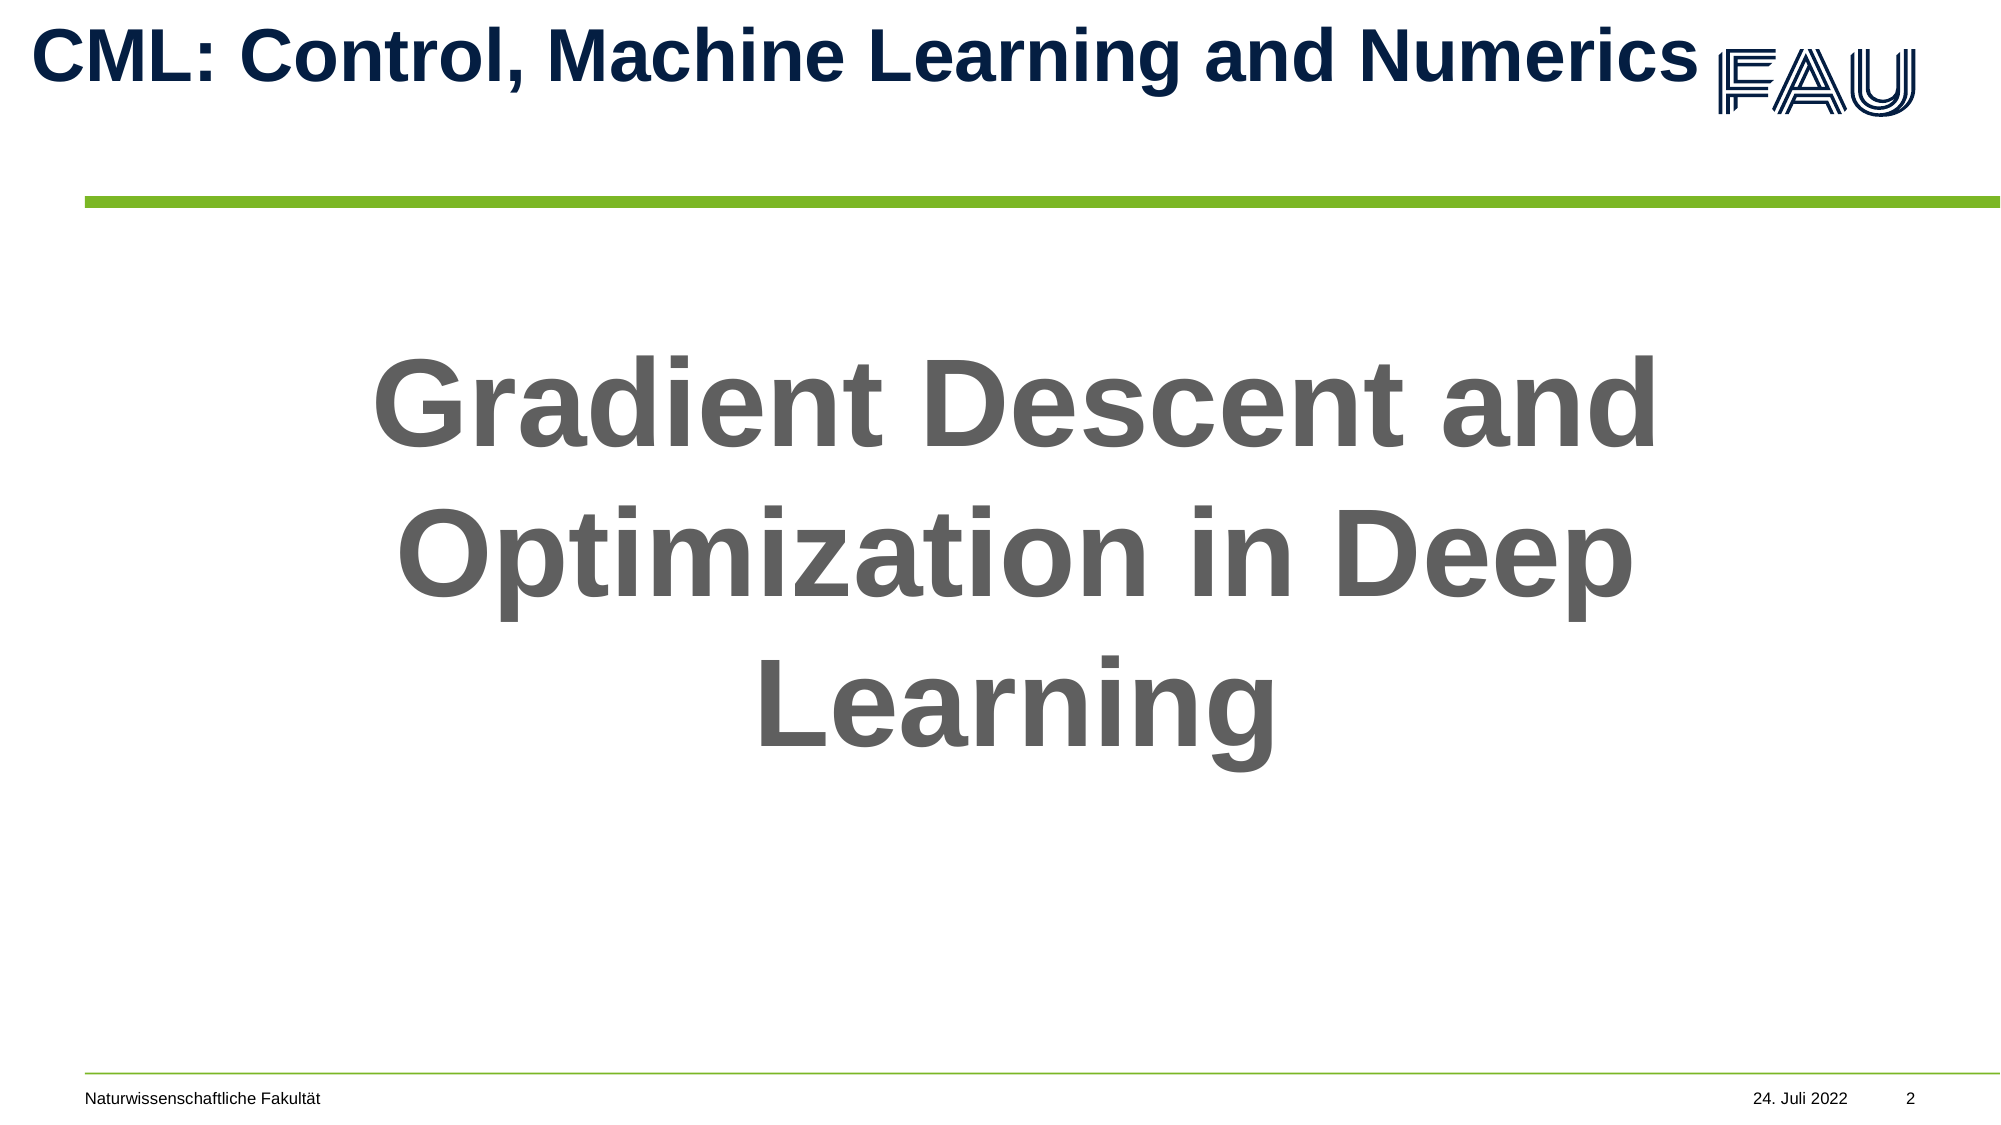

# CML: Control, Machine Learning and Numerics
Gradient Descent and Optimization in Deep Learning
Naturwissenschaftliche Fakultät
24. Juli 2022
2